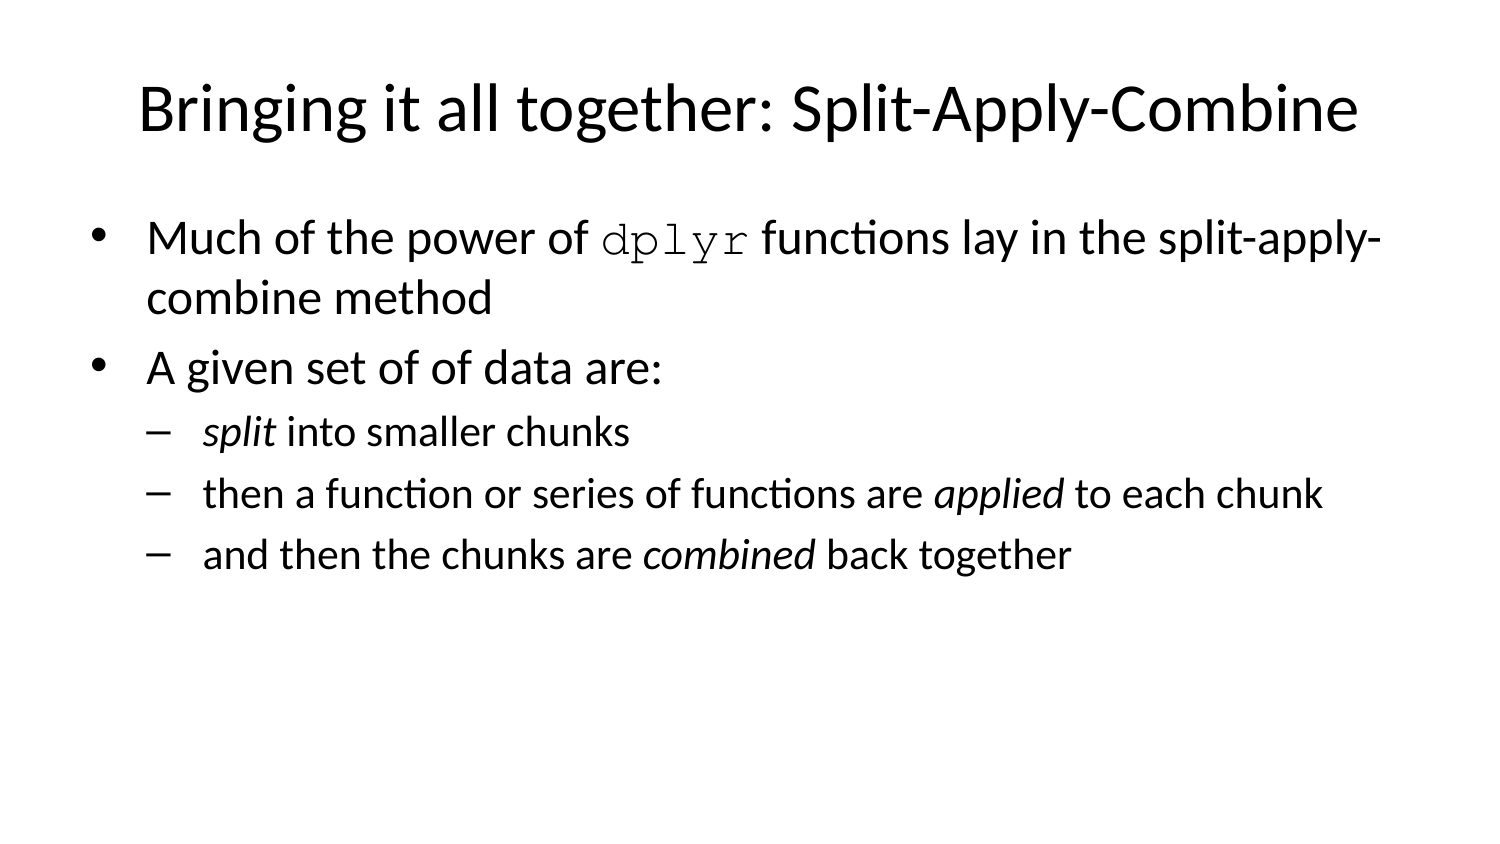

# Bringing it all together: Split-Apply-Combine
Much of the power of dplyr functions lay in the split-apply-combine method
A given set of of data are:
split into smaller chunks
then a function or series of functions are applied to each chunk
and then the chunks are combined back together